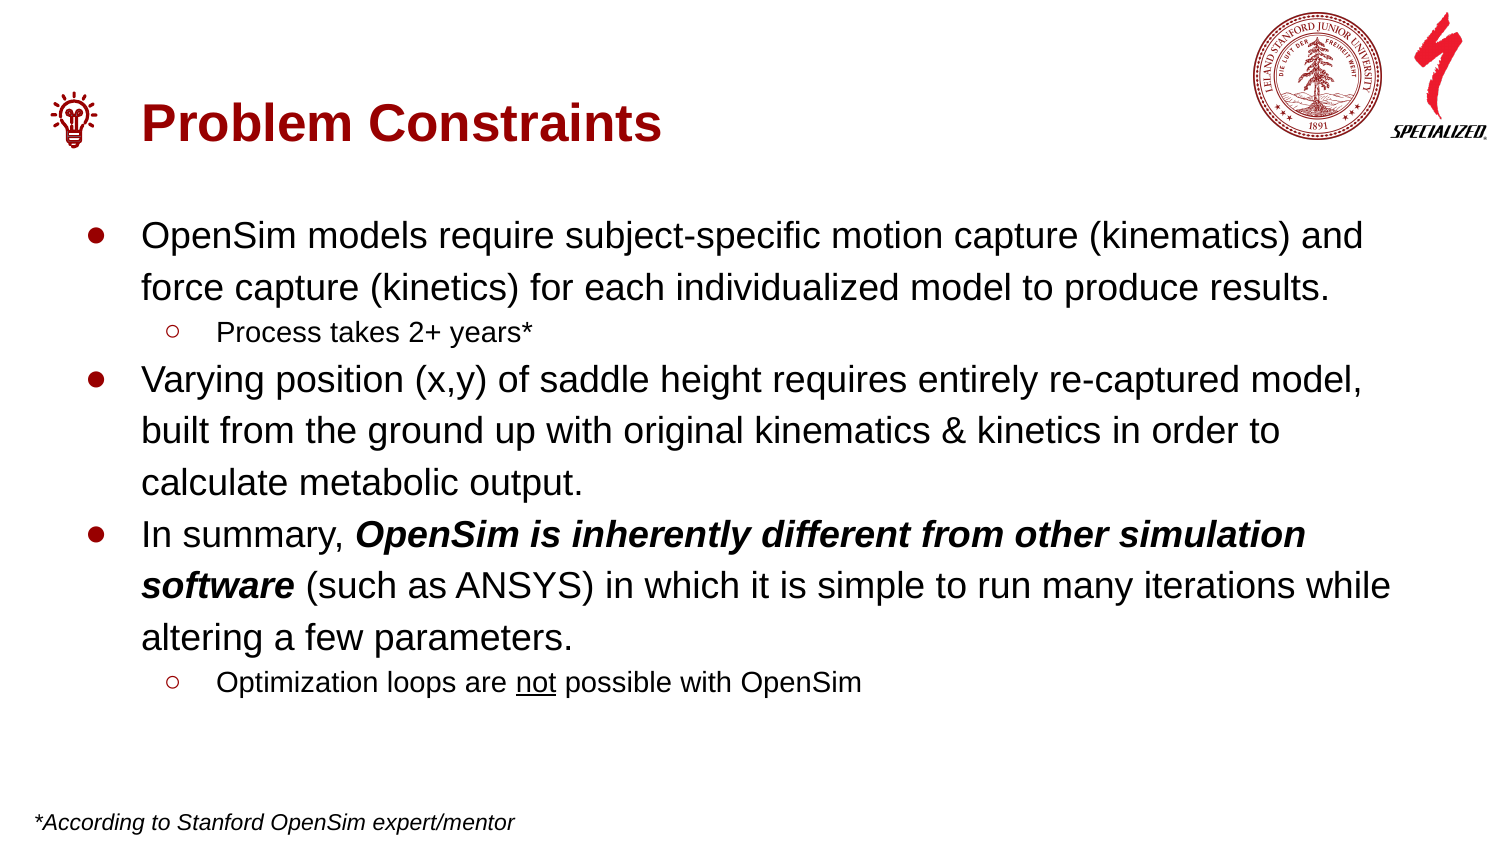

# Problem Constraints

OpenSim models require subject-specific motion capture (kinematics) and force capture (kinetics) for each individualized model to produce results.
Process takes 2+ years*
Varying position (x,y) of saddle height requires entirely re-captured model, built from the ground up with original kinematics & kinetics in order to calculate metabolic output.
In summary, OpenSim is inherently different from other simulation software (such as ANSYS) in which it is simple to run many iterations while altering a few parameters.
Optimization loops are not possible with OpenSim
*According to Stanford OpenSim expert/mentor